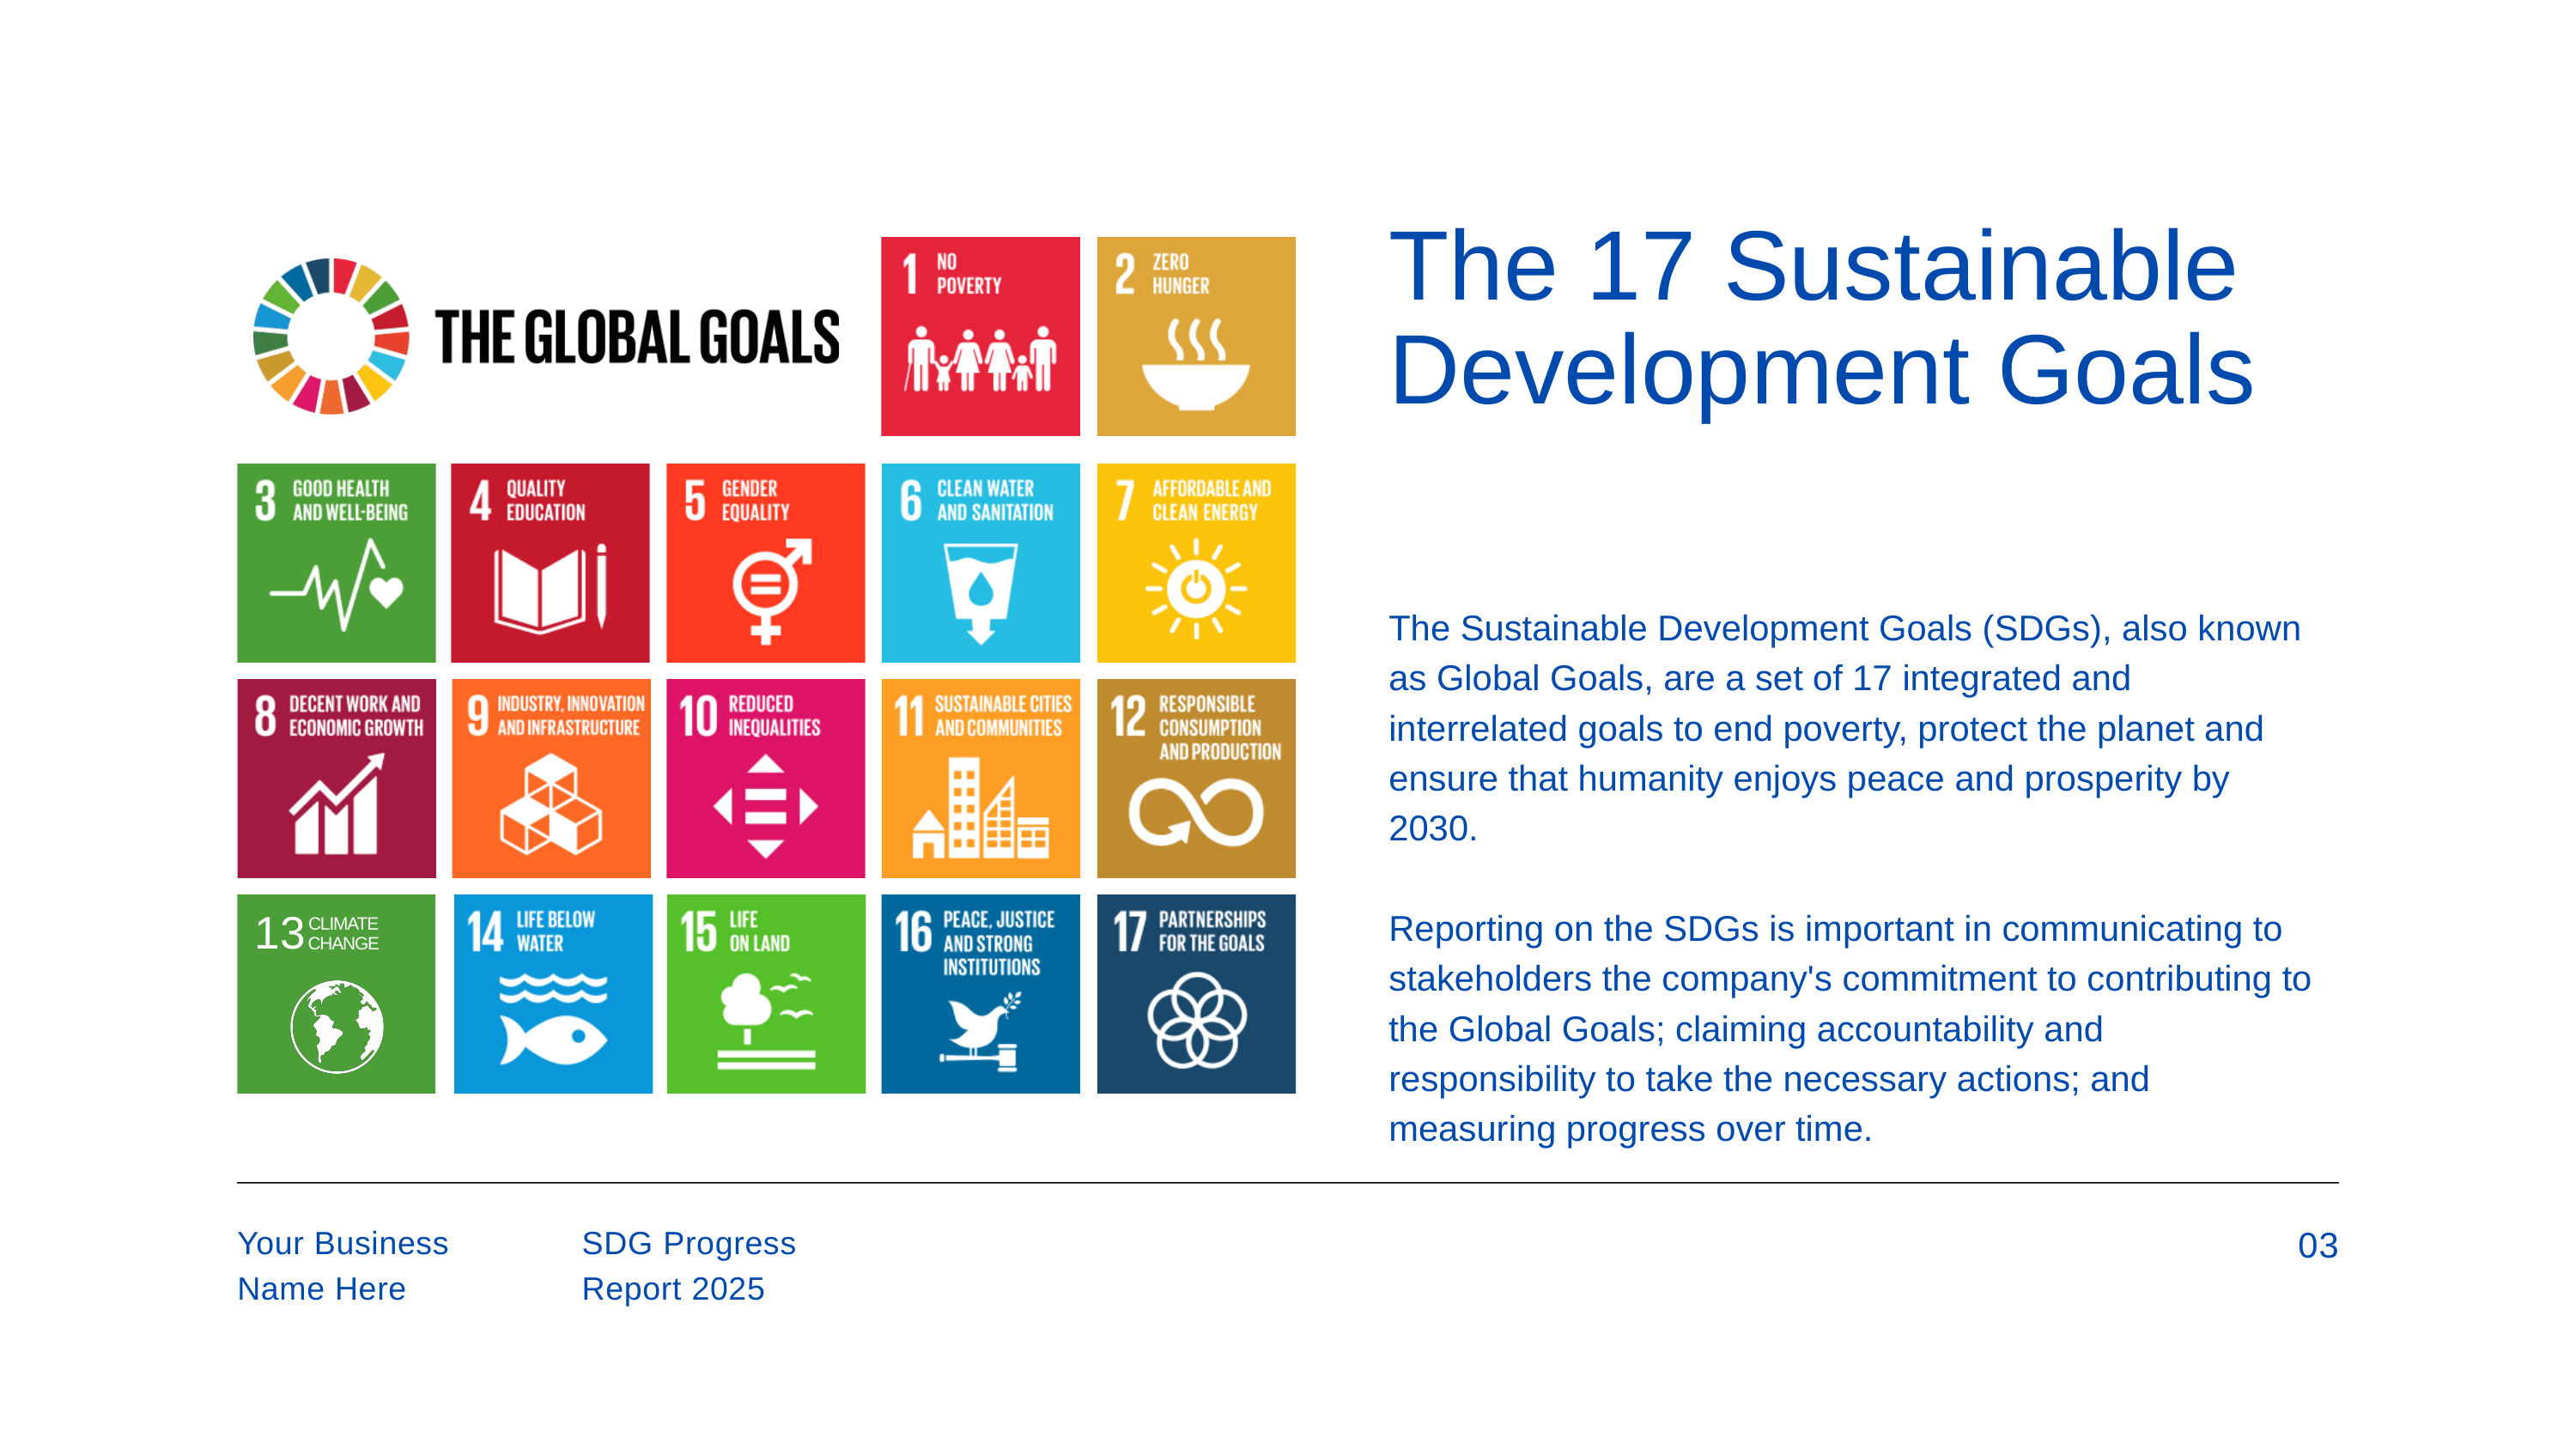

The 17 Sustainable Development Goals

The Sustainable Development Goals (SDGs), also known as Global Goals, are a set of 17 integrated and interrelated goals to end poverty, protect the planet and ensure that humanity enjoys peace and prosperity by 2030.

Reporting on the SDGs is important in communicating to stakeholders the company's commitment to contributing to the Global Goals; claiming accountability and responsibility to take the necessary actions; and measuring progress over time.

13

CLIMATE
CHANGE

03
Your Business
Name Here
SDG Progress
Report 2025